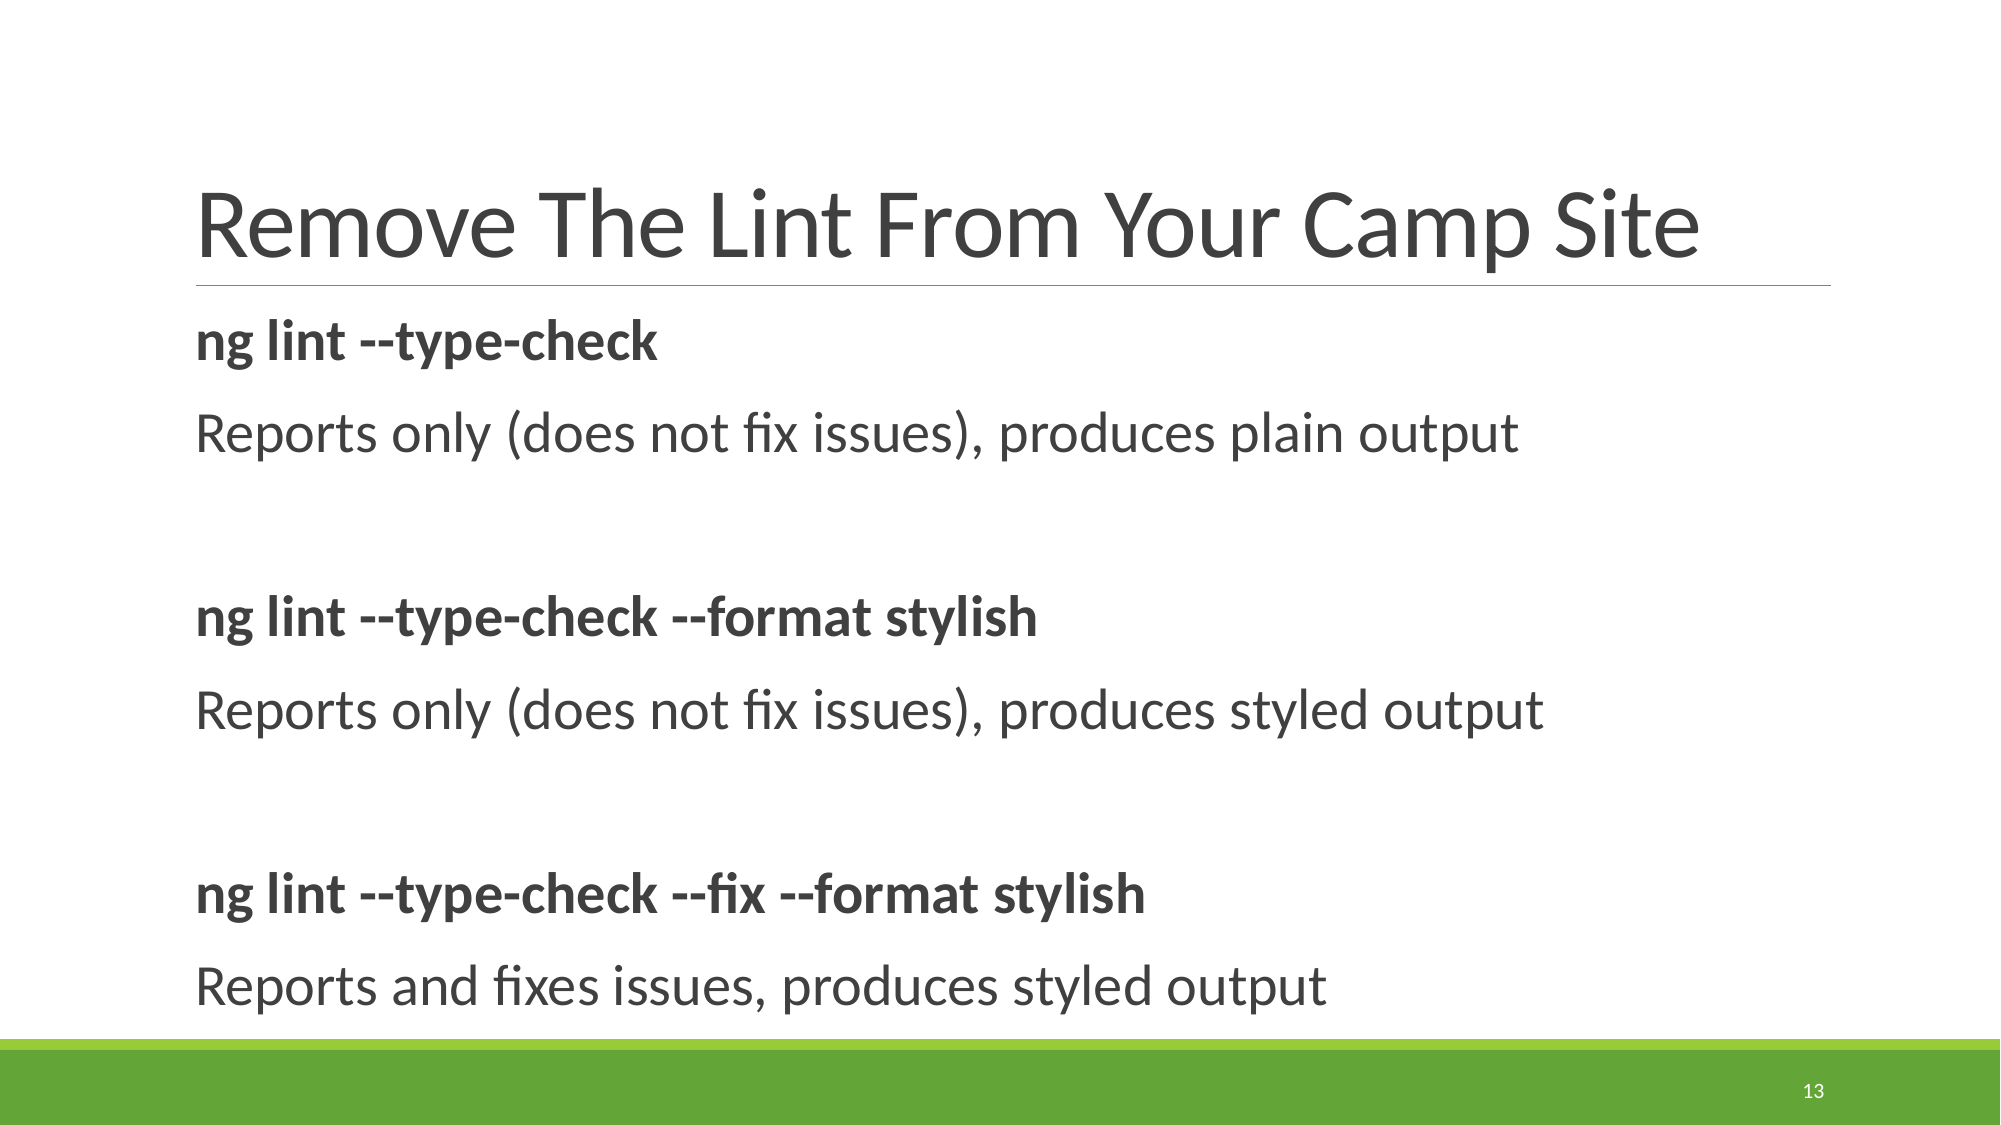

# Remove The Lint From Your Camp Site
ng lint --type-check
Reports only (does not fix issues), produces plain output

ng lint --type-check --format stylish
Reports only (does not fix issues), produces styled output

ng lint --type-check --fix --format stylish
Reports and fixes issues, produces styled output
13